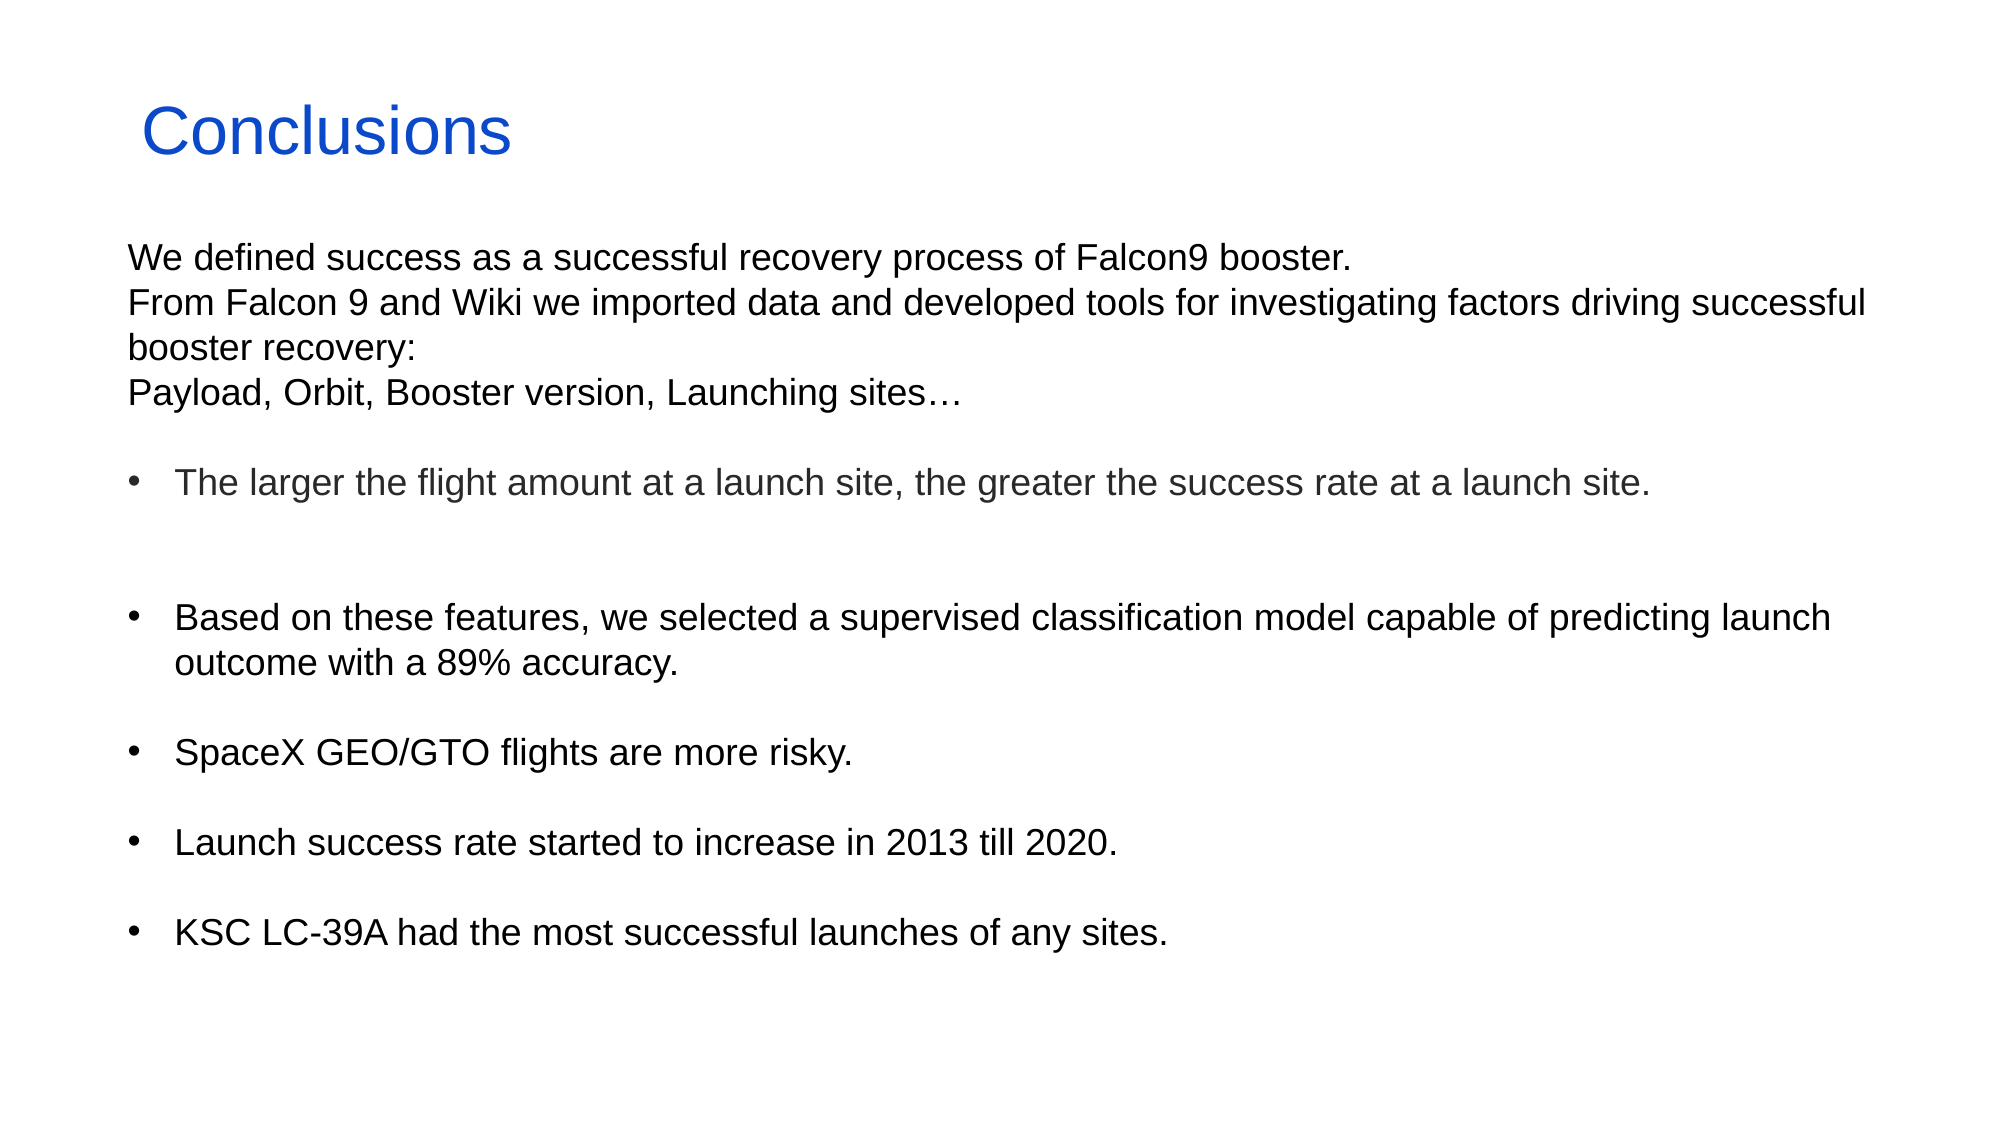

Conclusions
We defined success as a successful recovery process of Falcon9 booster.
From Falcon 9 and Wiki we imported data and developed tools for investigating factors driving successful booster recovery:
Payload, Orbit, Booster version, Launching sites…

The larger the flight amount at a launch site, the greater the success rate at a launch site.

Based on these features, we selected a supervised classification model capable of predicting launch outcome with a 89% accuracy.

SpaceX GEO/GTO flights are more risky.

Launch success rate started to increase in 2013 till 2020.

KSC LC-39A had the most successful launches of any sites.

# 37